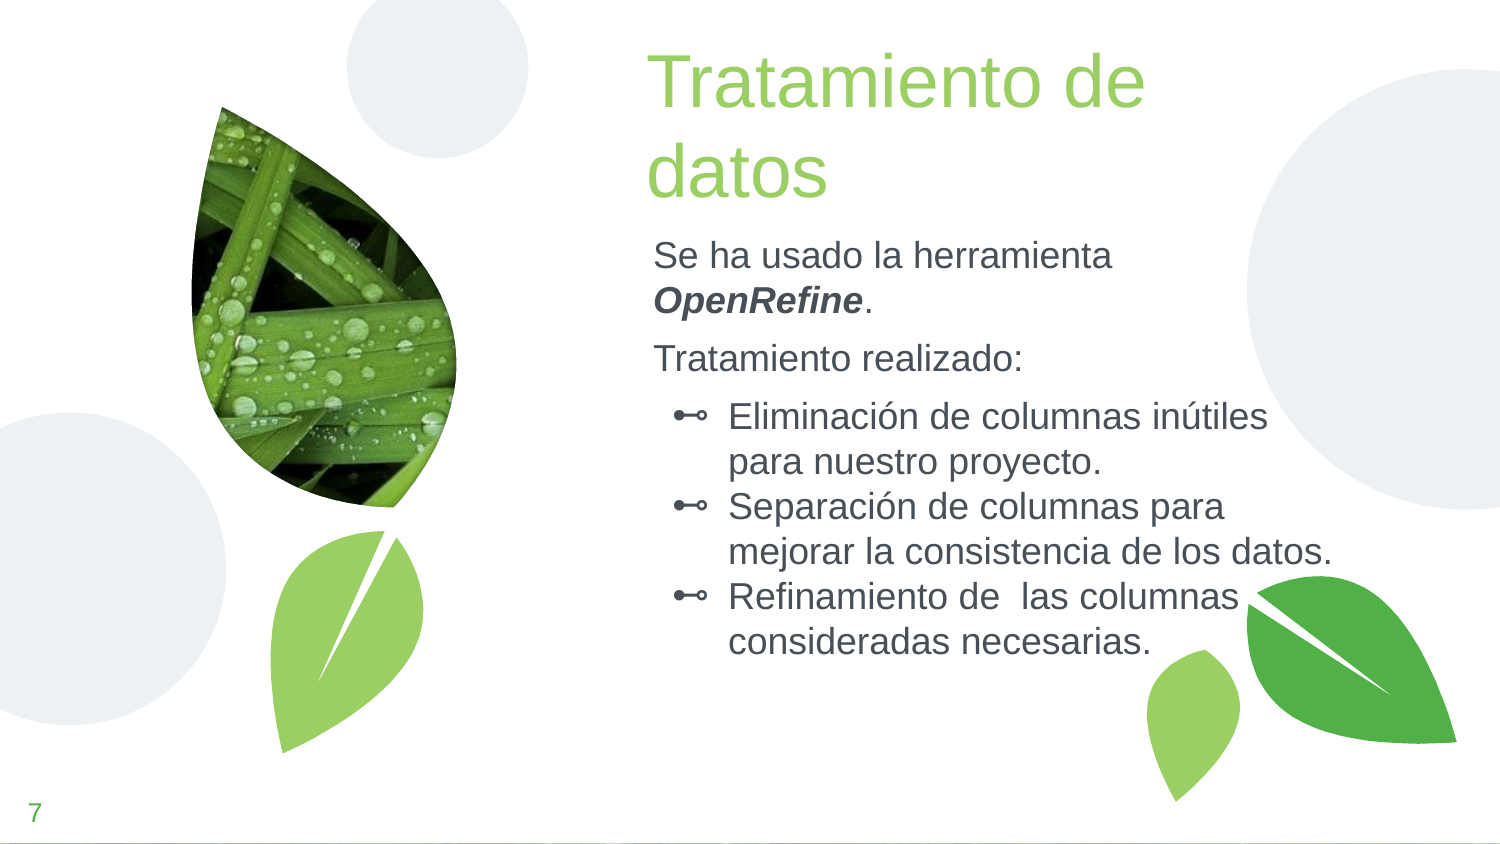

Tratamiento de datos

Se ha usado la herramienta OpenRefine.
Tratamiento realizado:
Eliminación de columnas inútiles para nuestro proyecto.
Separación de columnas para mejorar la consistencia de los datos.
Refinamiento de  las columnas consideradas necesarias.

7